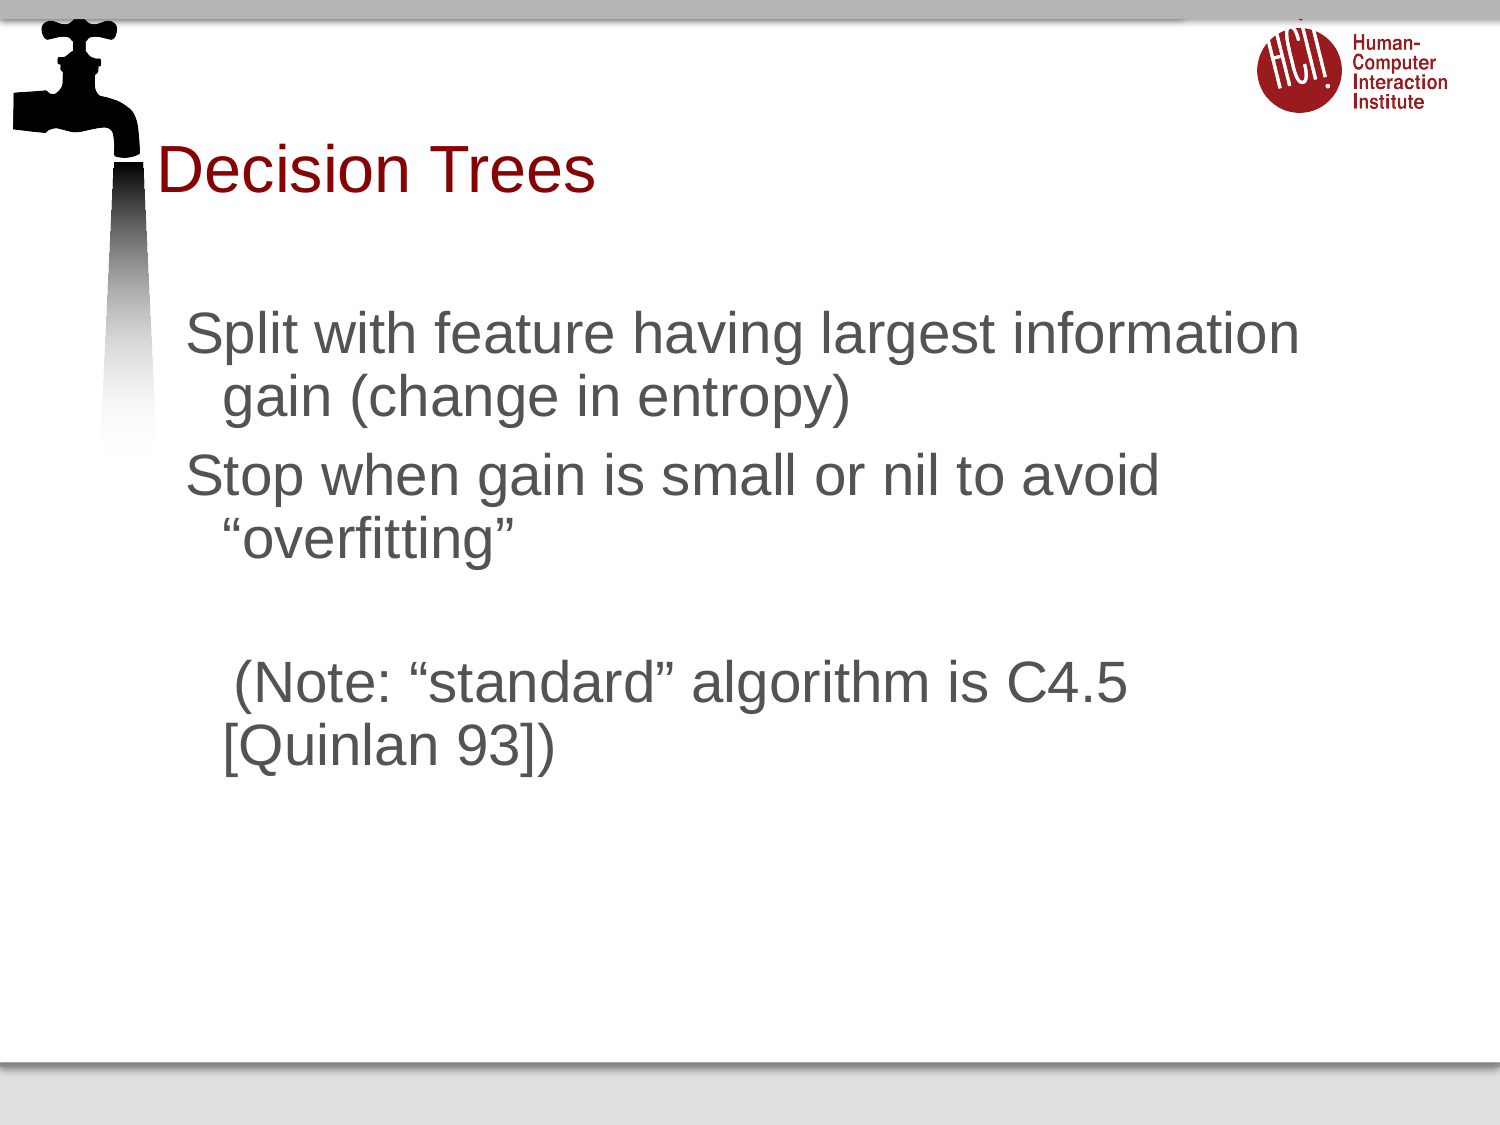

# Decision Trees
Split with feature having largest information gain (change in entropy)
Stop when gain is small or nil to avoid “overfitting”

   (Note: “standard” algorithm is C4.5 [Quinlan 93])